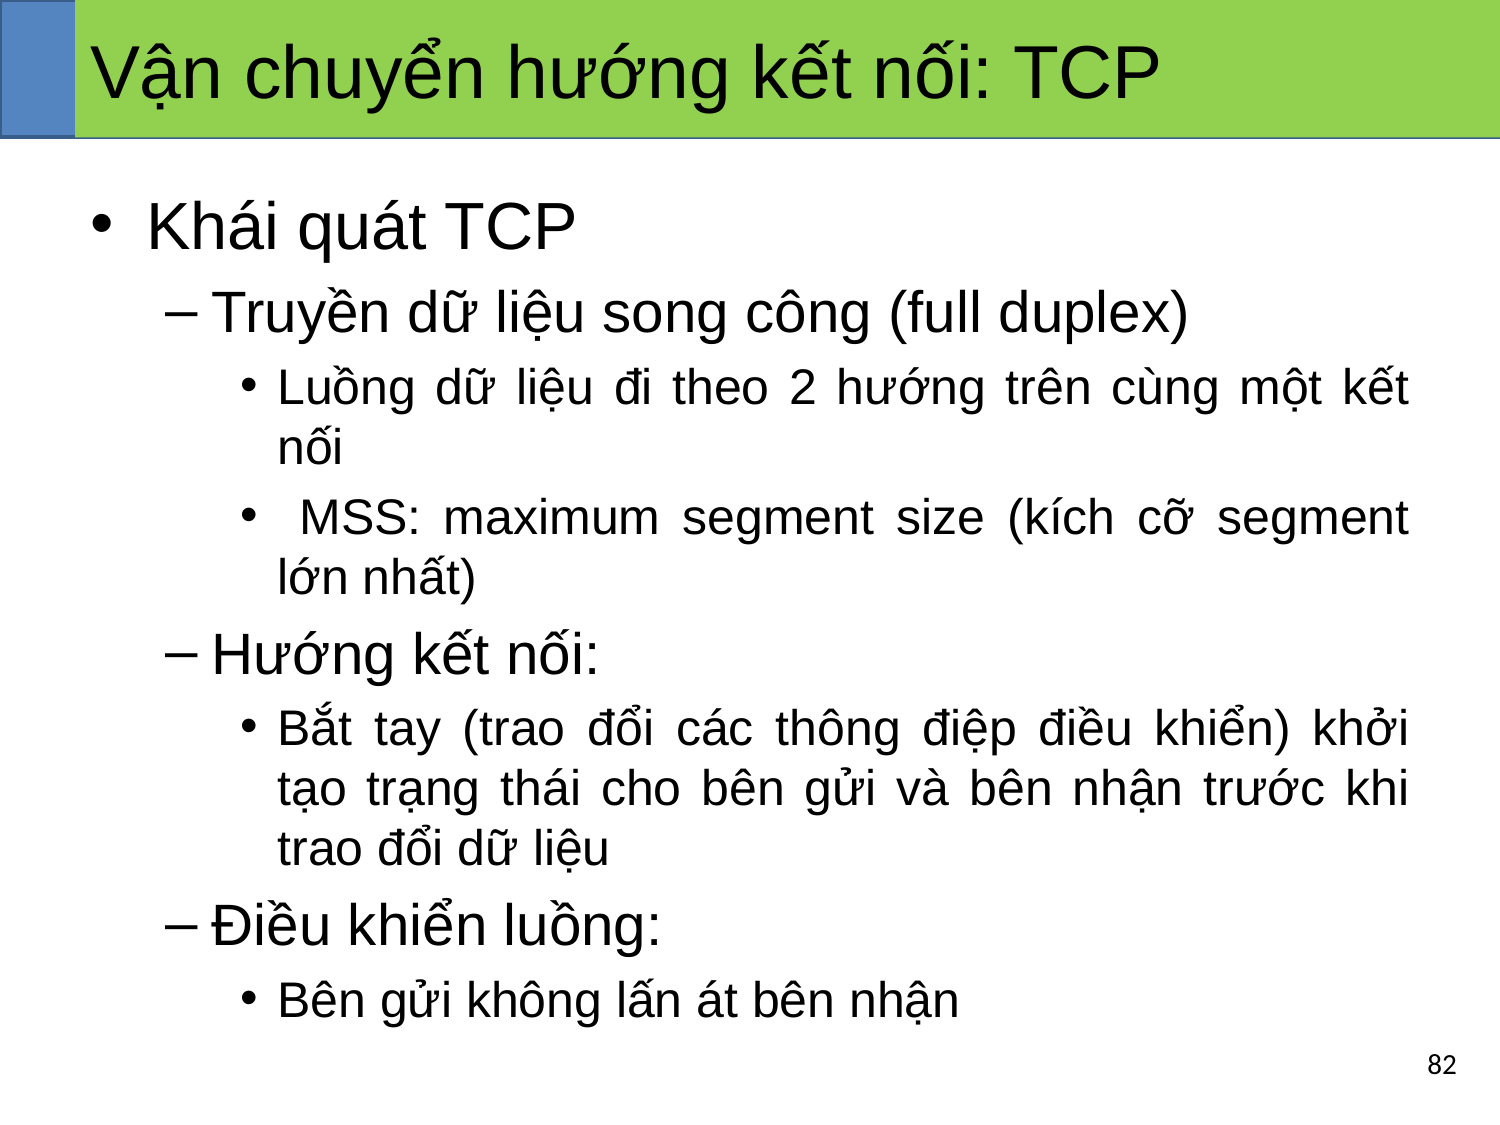

# Vận chuyển hướng kết nối: TCP
Khái quát TCP
Truyền dữ liệu song công (full duplex)
Luồng dữ liệu đi theo 2 hướng trên cùng một kết nối
 MSS: maximum segment size (kích cỡ segment lớn nhất)
Hướng kết nối:
Bắt tay (trao đổi các thông điệp điều khiển) khởi tạo trạng thái cho bên gửi và bên nhận trước khi trao đổi dữ liệu
Điều khiển luồng:
Bên gửi không lấn át bên nhận
82